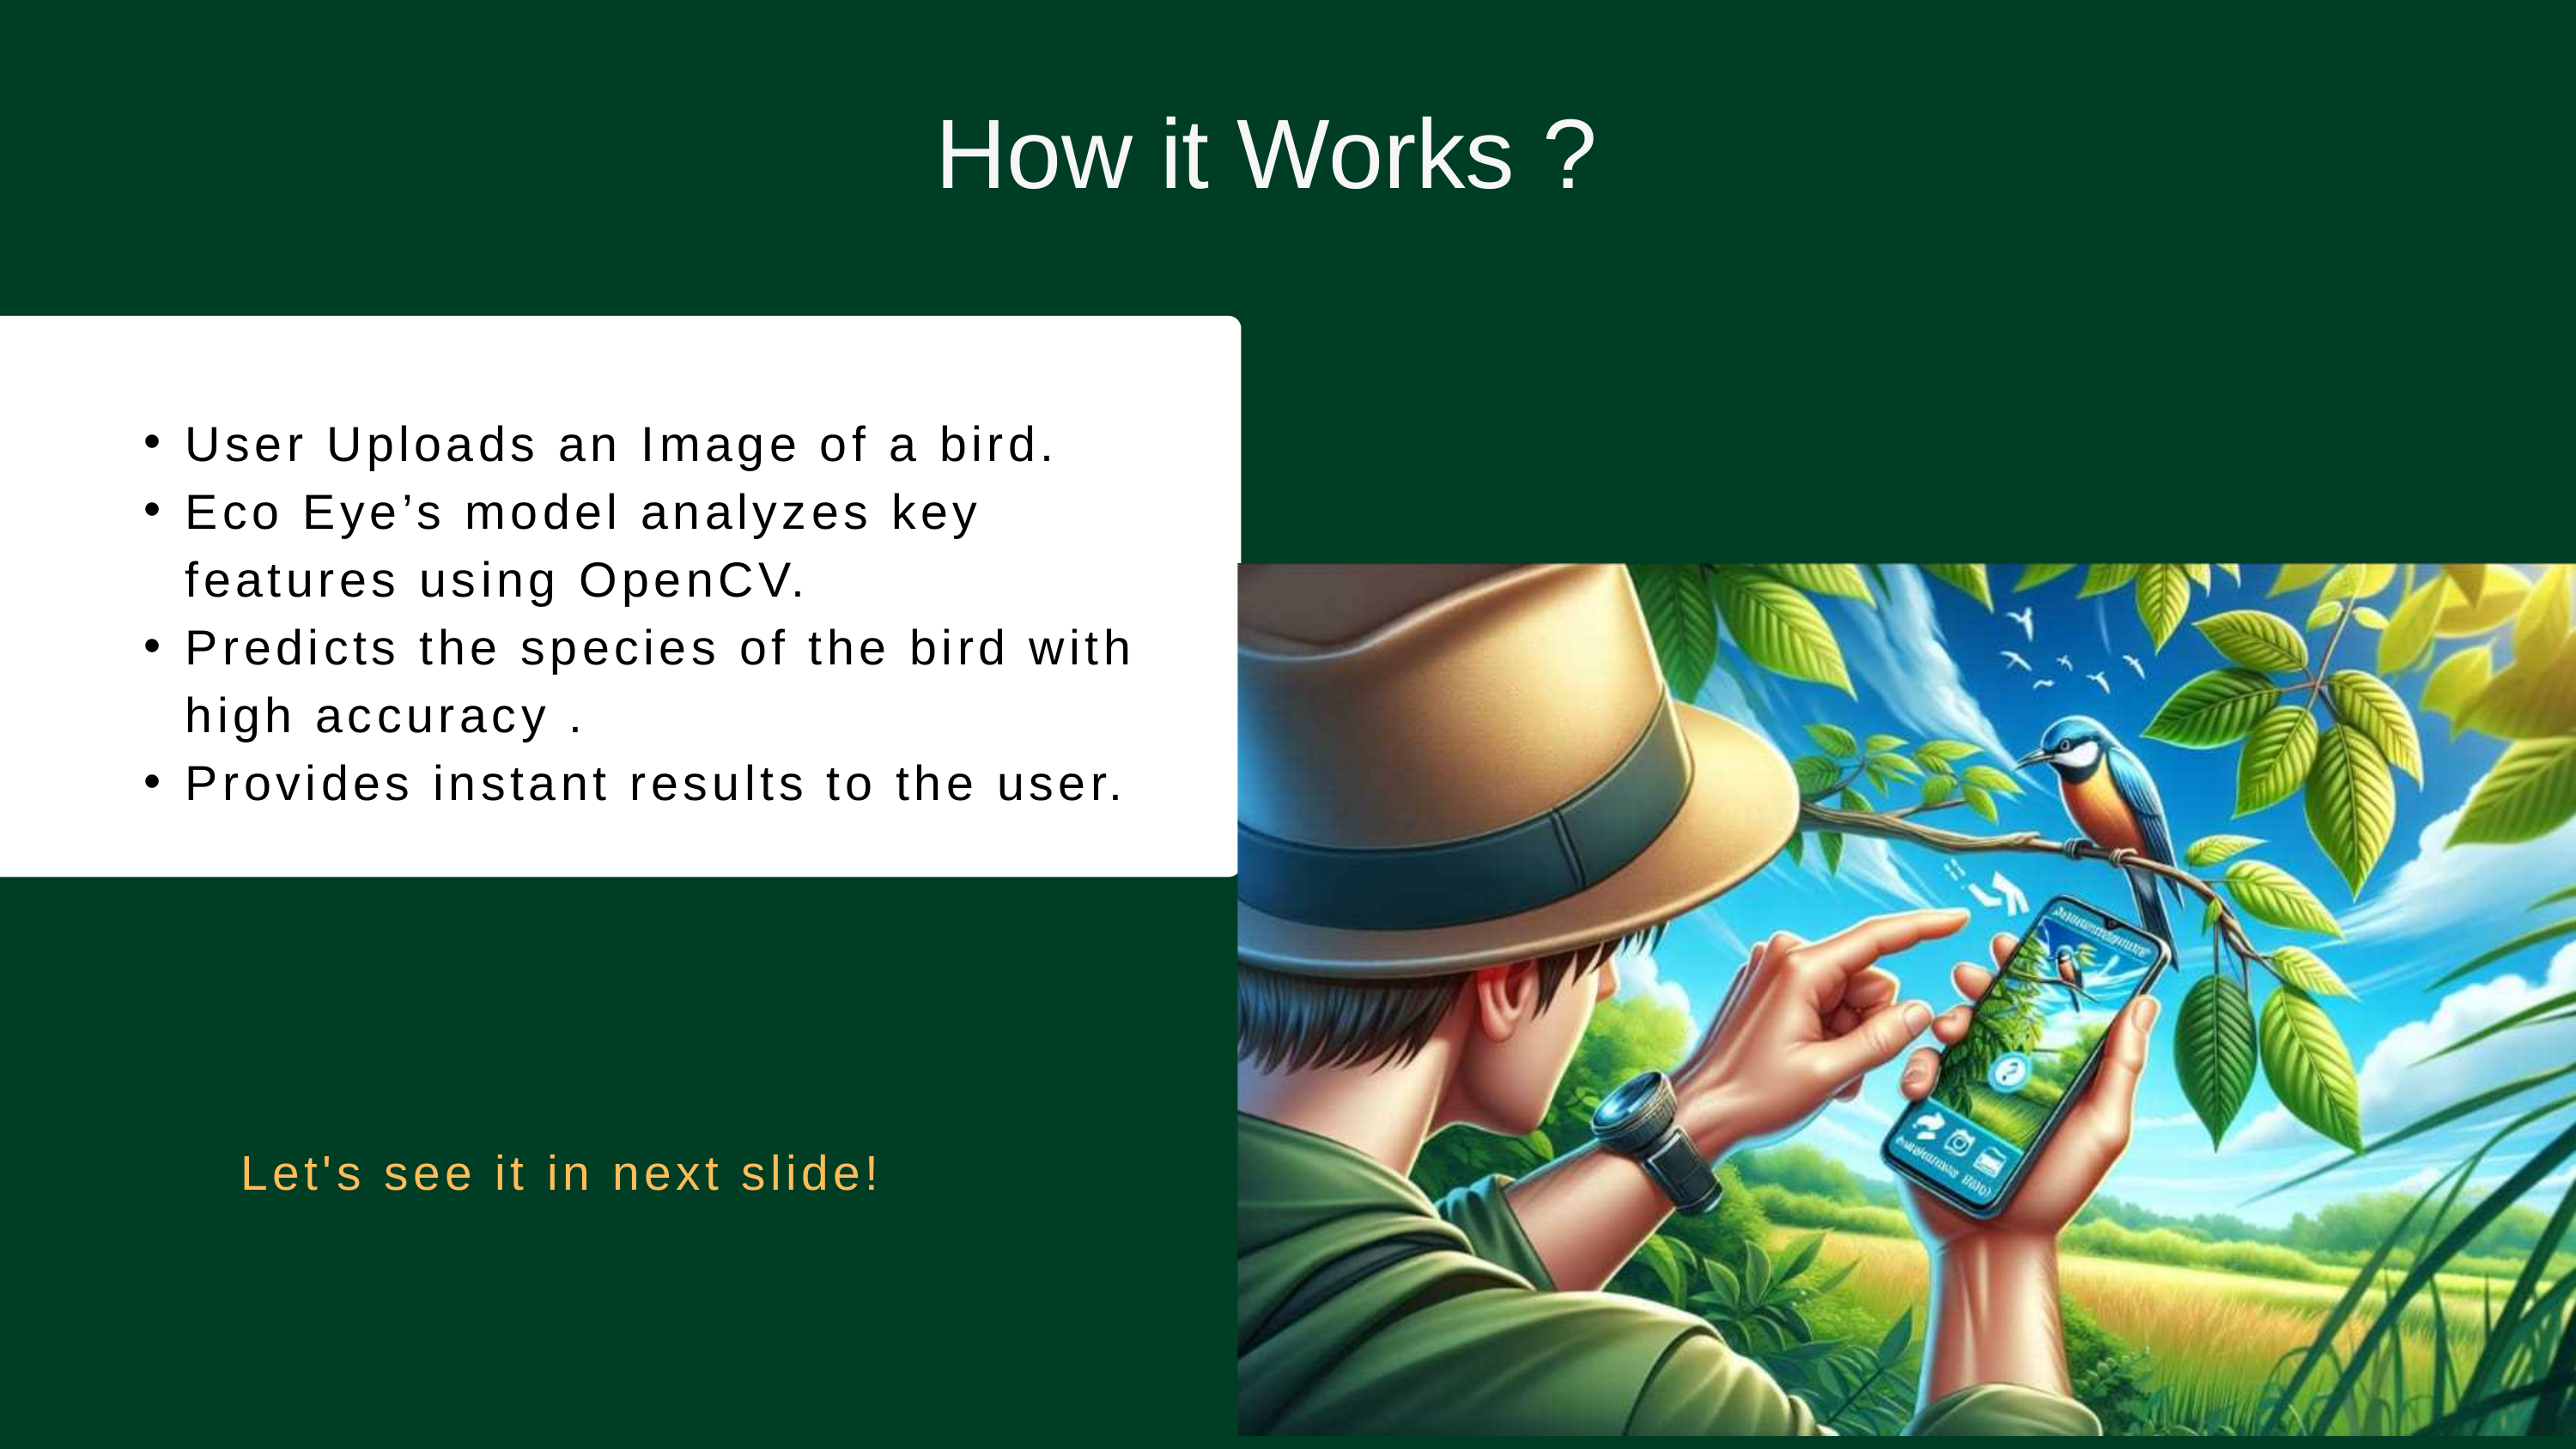

How it Works ?

User Uploads an Image of a bird.
Eco Eye’s model analyzes key features using OpenCV.
Predicts the species of the bird with high accuracy .
Provides instant results to the user.

Let's see it in next slide!